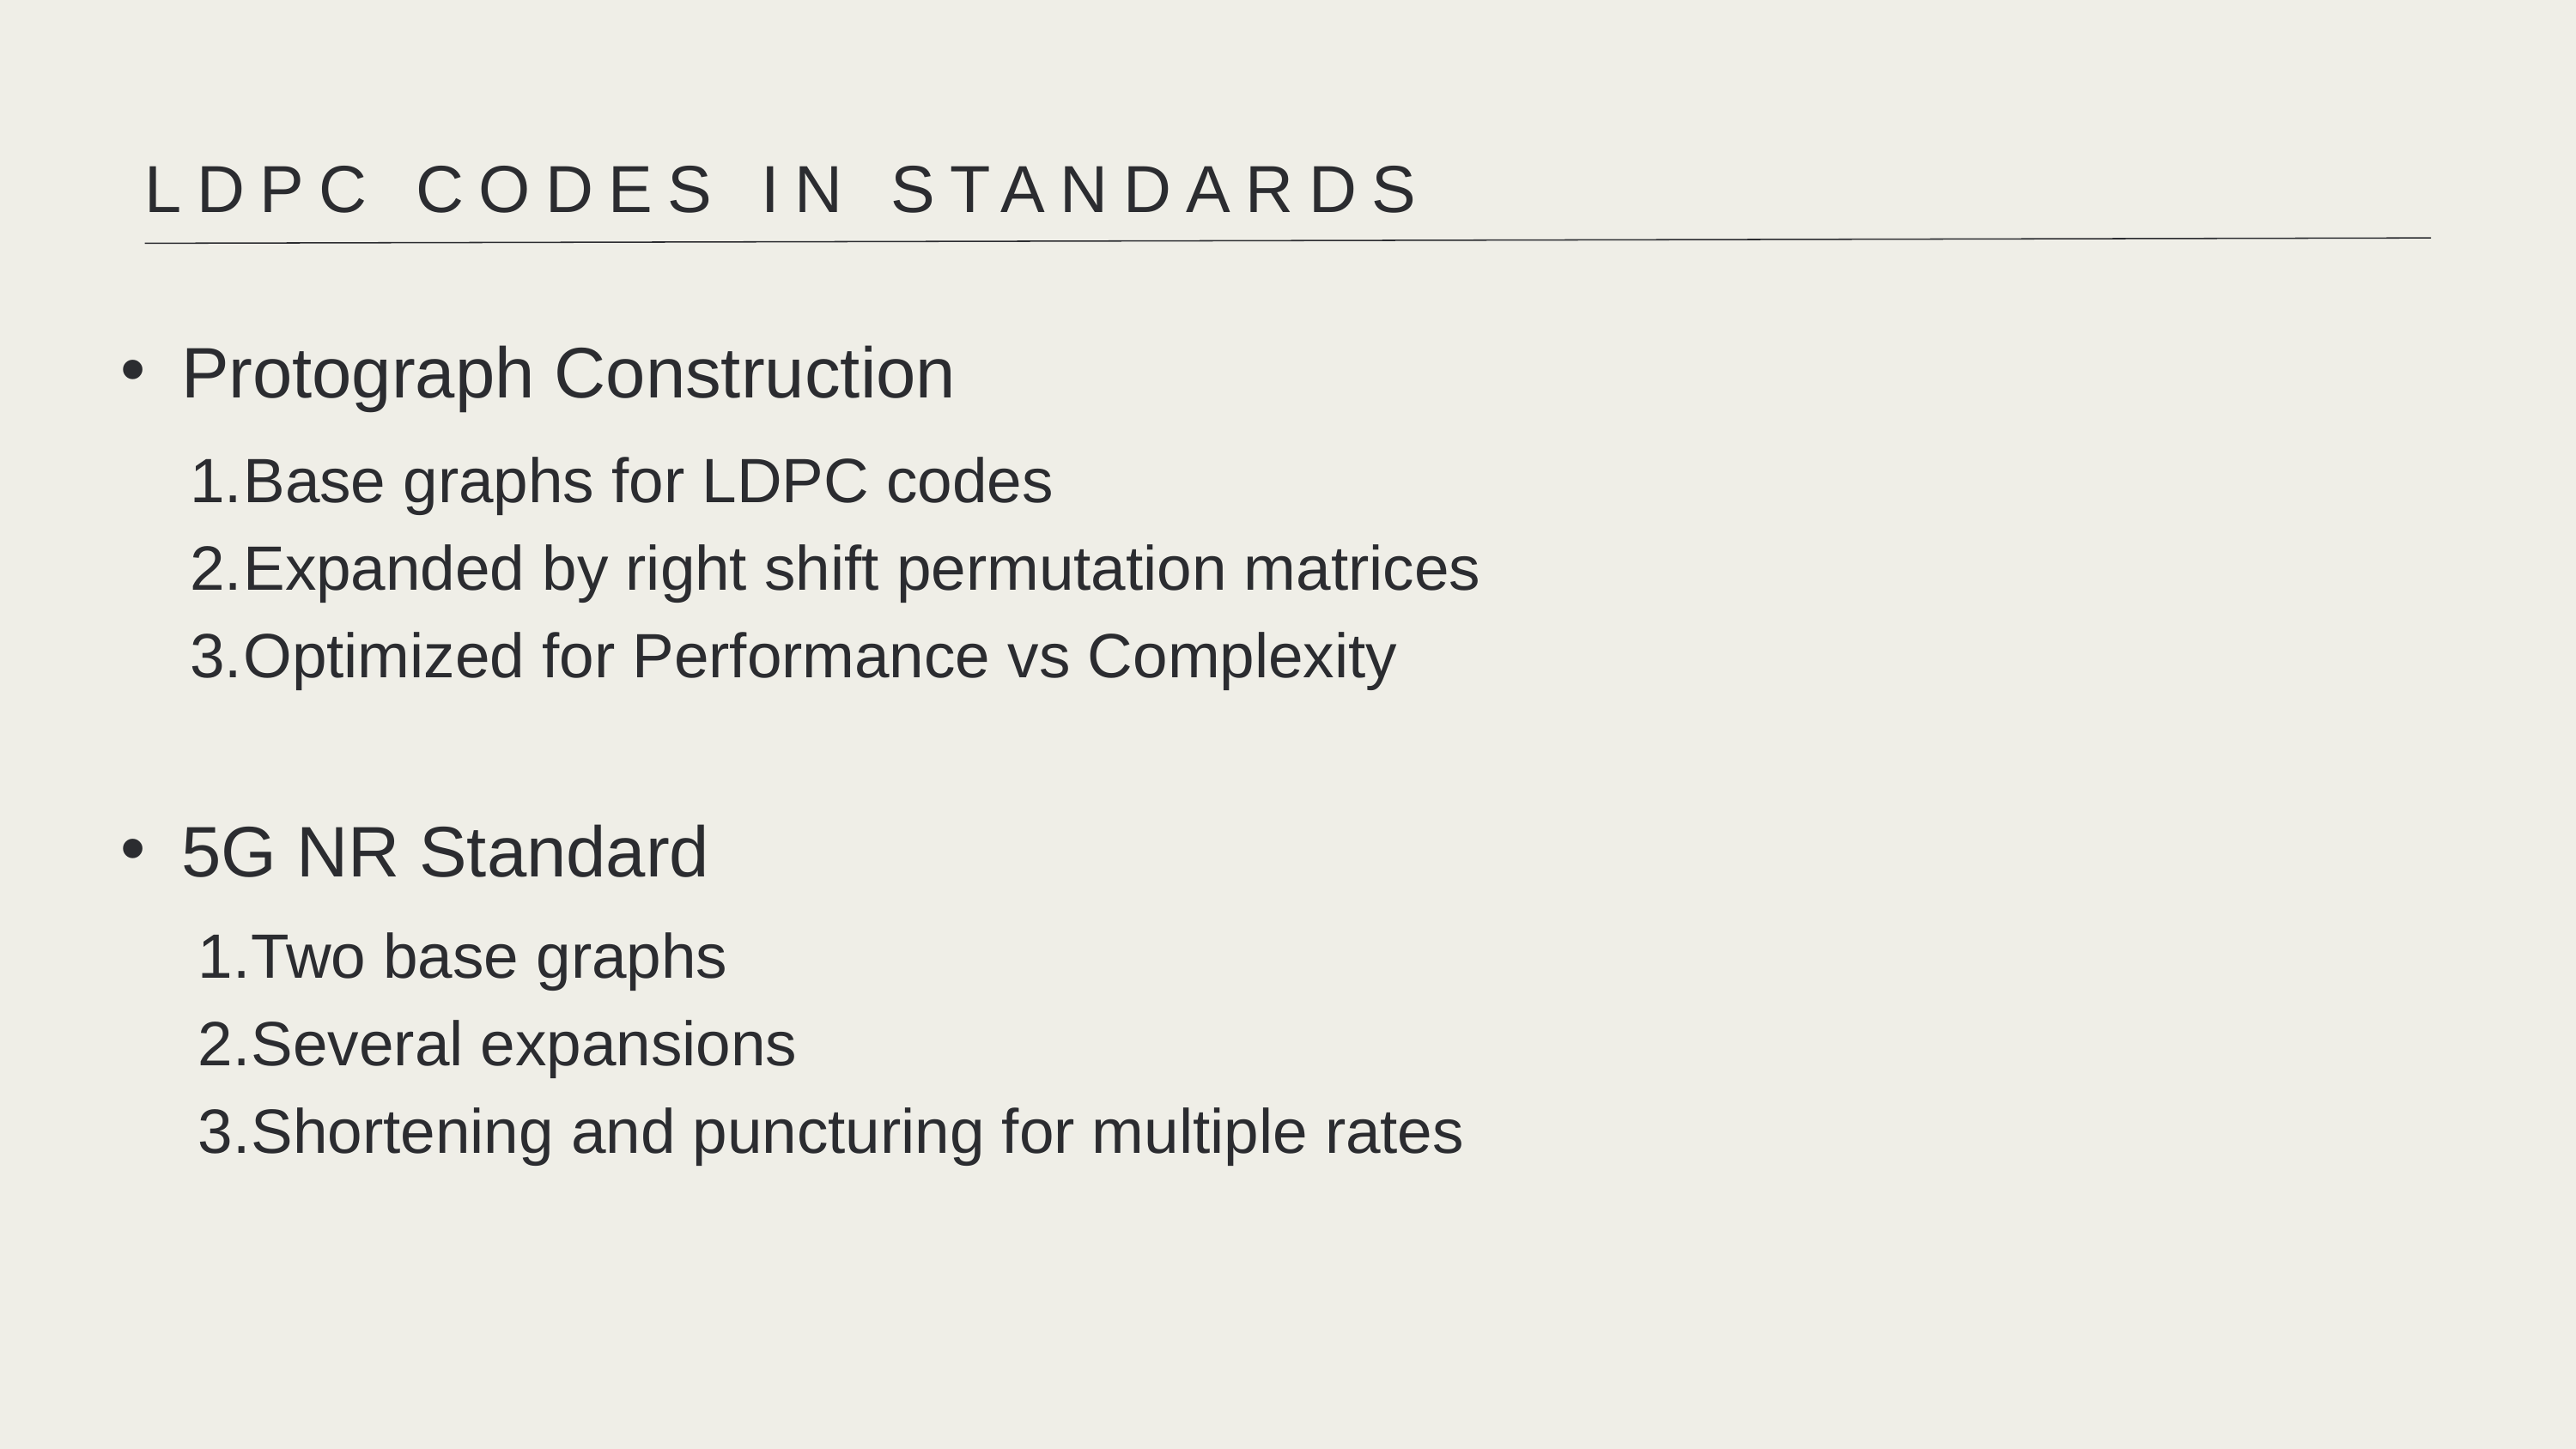

LDPC CODES IN STANDARDS

Protograph Construction

5G NR Standard

Base graphs for LDPC codes
Expanded by right shift permutation matrices
Optimized for Performance vs Complexity
Two base graphs
Several expansions
Shortening and puncturing for multiple rates